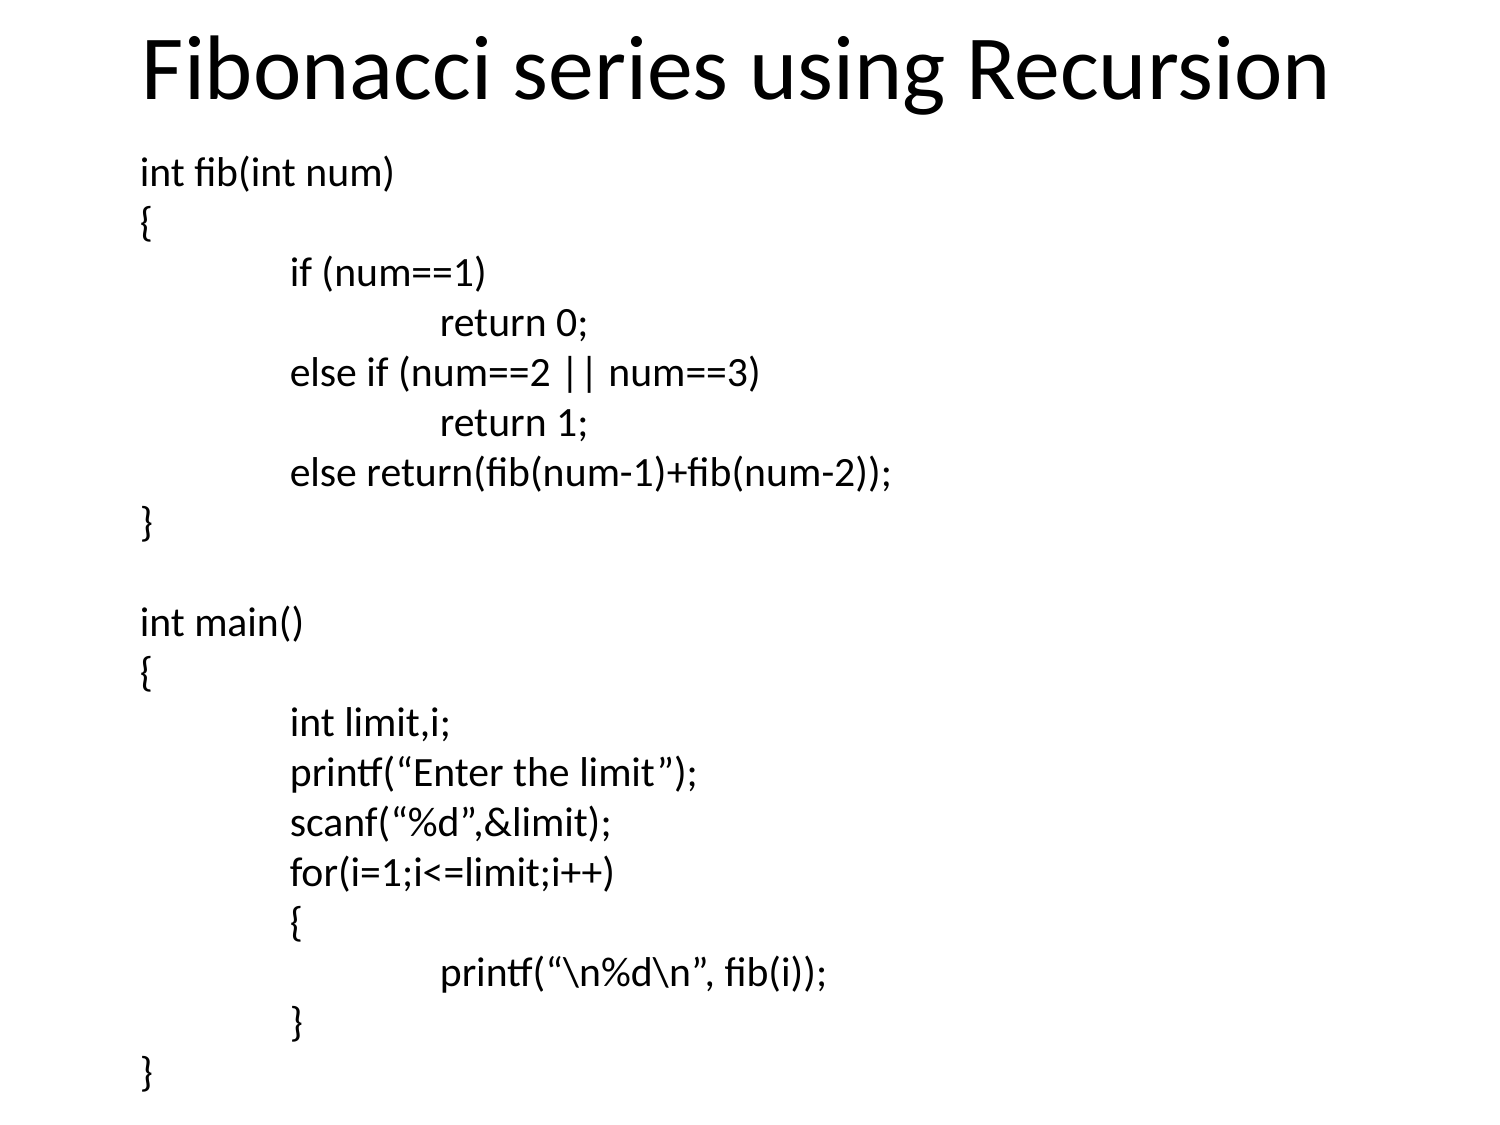

Fibonacci series using Recursion
int fib(int num)
{
	if (num==1)
		return 0;
	else if (num==2 || num==3)
		return 1;
	else return(fib(num-1)+fib(num-2));
}

int main()
{
	int limit,i;
	printf(“Enter the limit”);
	scanf(“%d”,&limit);
	for(i=1;i<=limit;i++)
	{
		printf(“\n%d\n”, fib(i));
	}
}